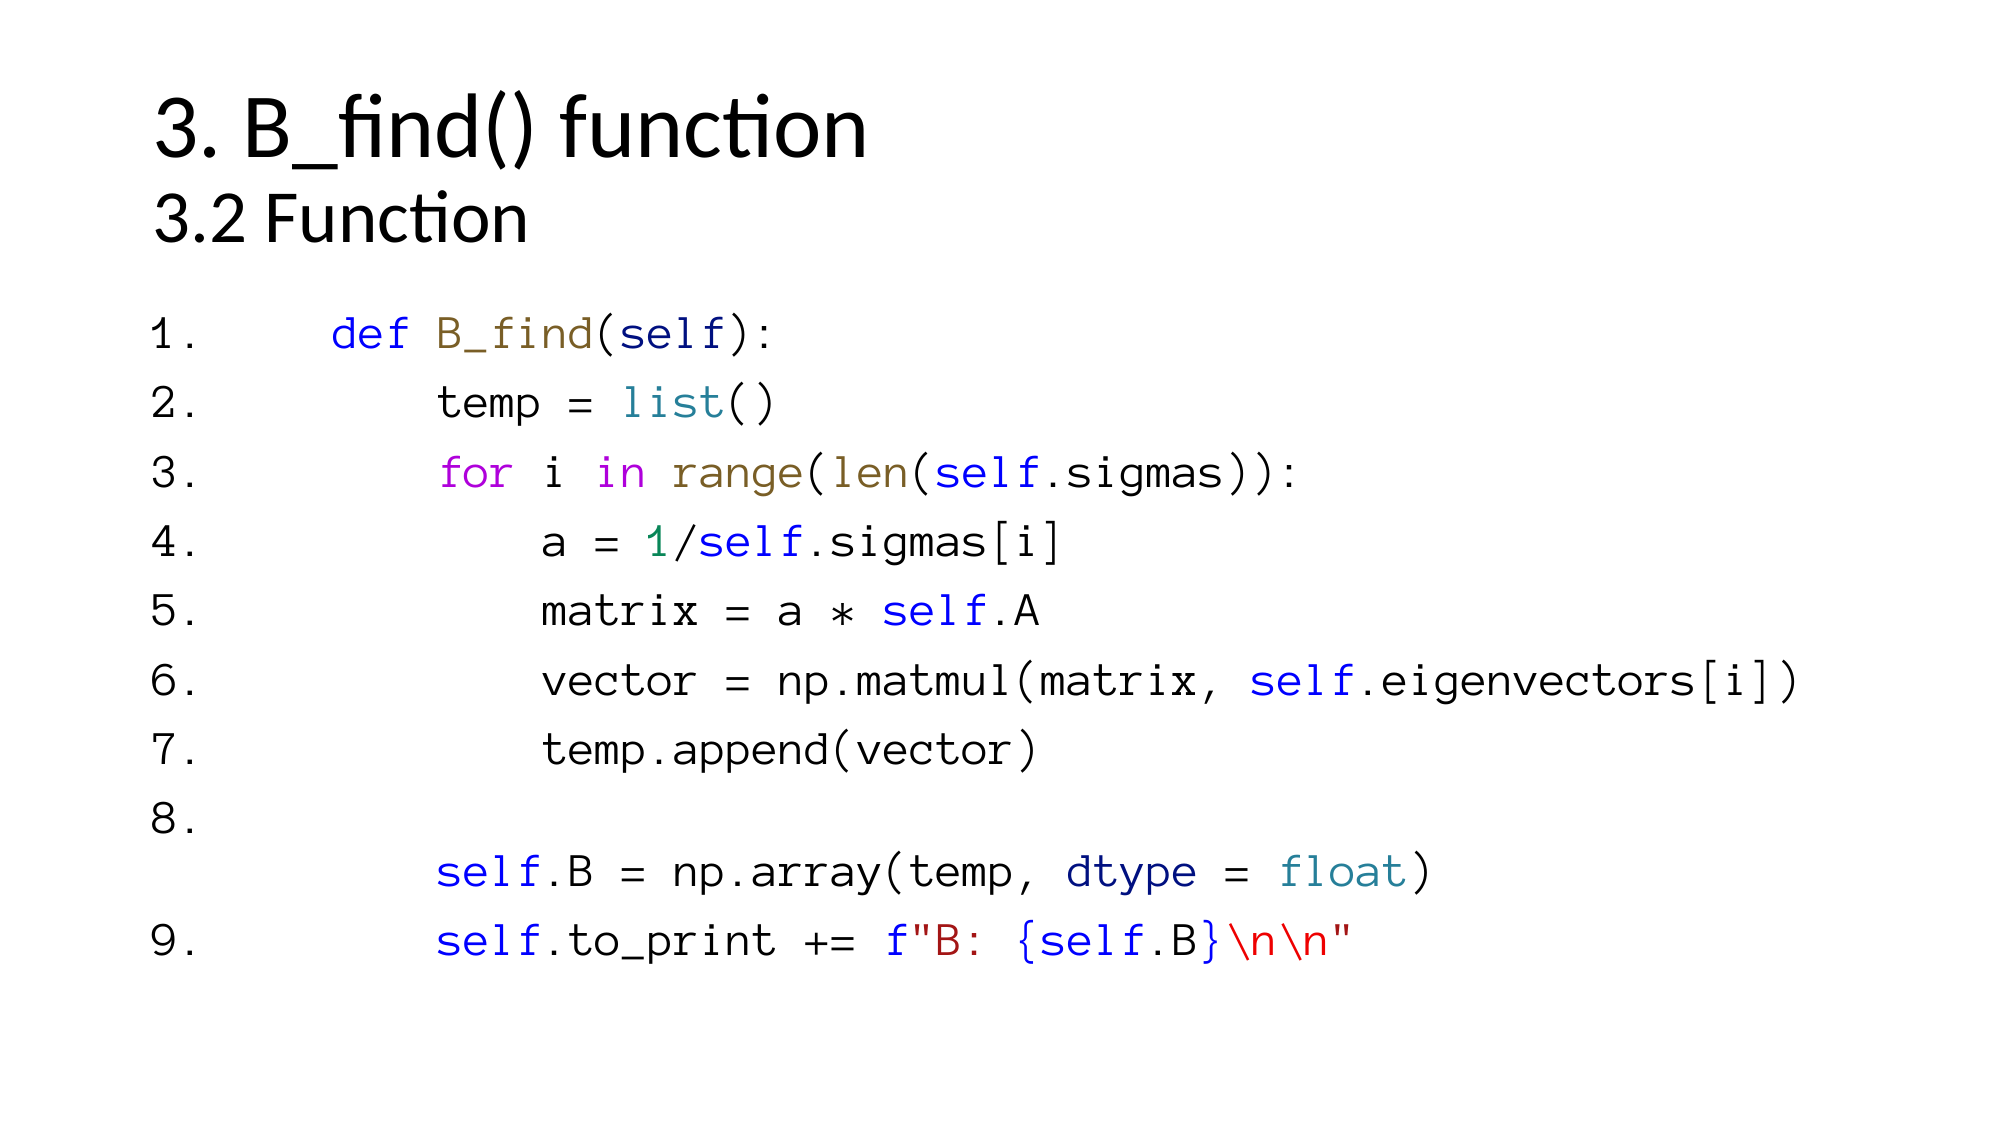

# 3. B_find() function 3.2 Function
    def B_find(self):
        temp = list()
        for i in range(len(self.sigmas)):
            a = 1/self.sigmas[i]
            matrix = a * self.A
            vector = np.matmul(matrix, self.eigenvectors[i])
            temp.append(vector)
        self.B = np.array(temp, dtype = float)
        self.to_print += f"B: {self.B}\n\n"